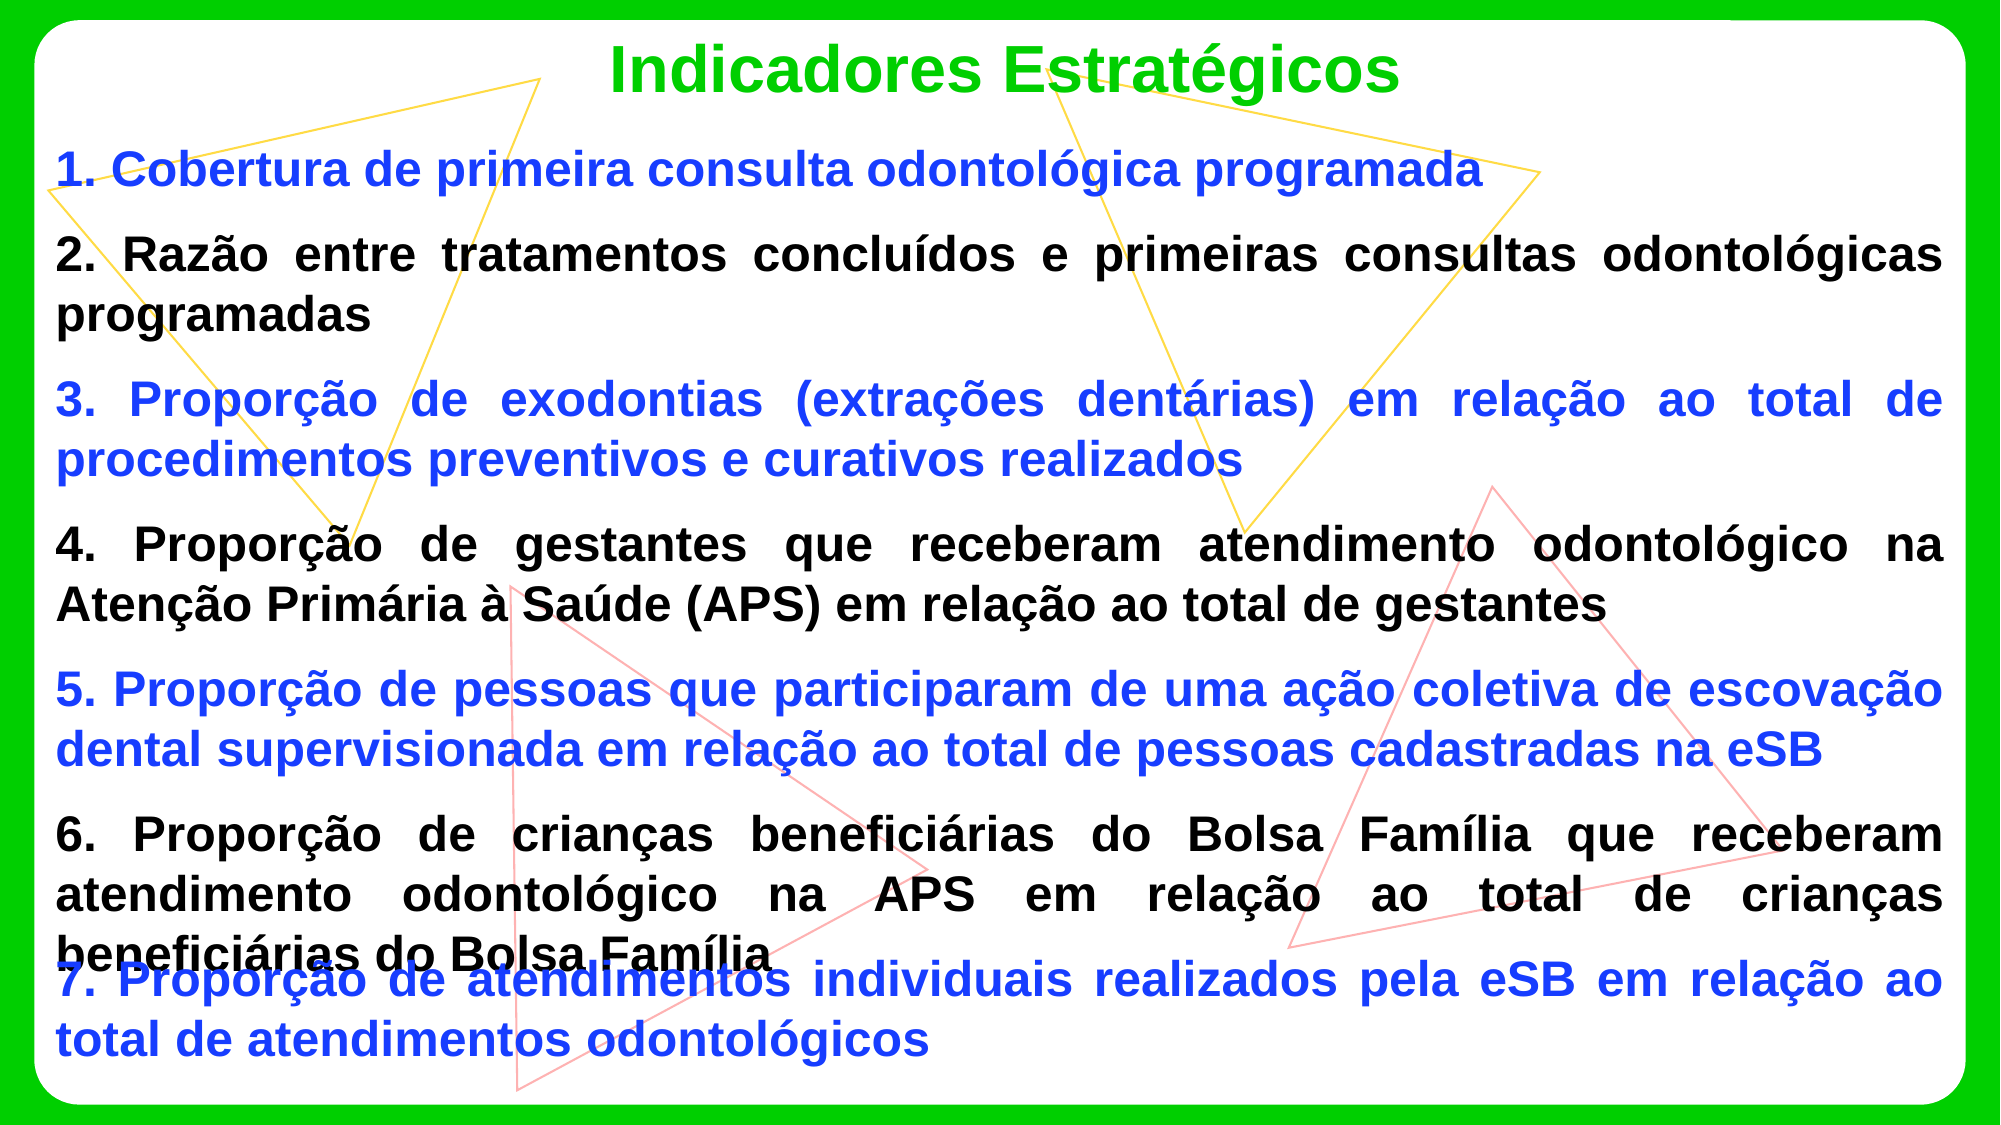

Indicadores Estratégicos
1. Cobertura de primeira consulta odontológica programada
2. Razão entre tratamentos concluídos e primeiras consultas odontológicas programadas
3. Proporção de exodontias (extrações dentárias) em relação ao total de procedimentos preventivos e curativos realizados
4. Proporção de gestantes que receberam atendimento odontológico na Atenção Primária à Saúde (APS) em relação ao total de gestantes
5. Proporção de pessoas que participaram de uma ação coletiva de escovação dental supervisionada em relação ao total de pessoas cadastradas na eSB
6. Proporção de crianças beneficiárias do Bolsa Família que receberam atendimento odontológico na APS em relação ao total de crianças beneficiárias do Bolsa Família
7. Proporção de atendimentos individuais realizados pela eSB em relação ao total de atendimentos odontológicos